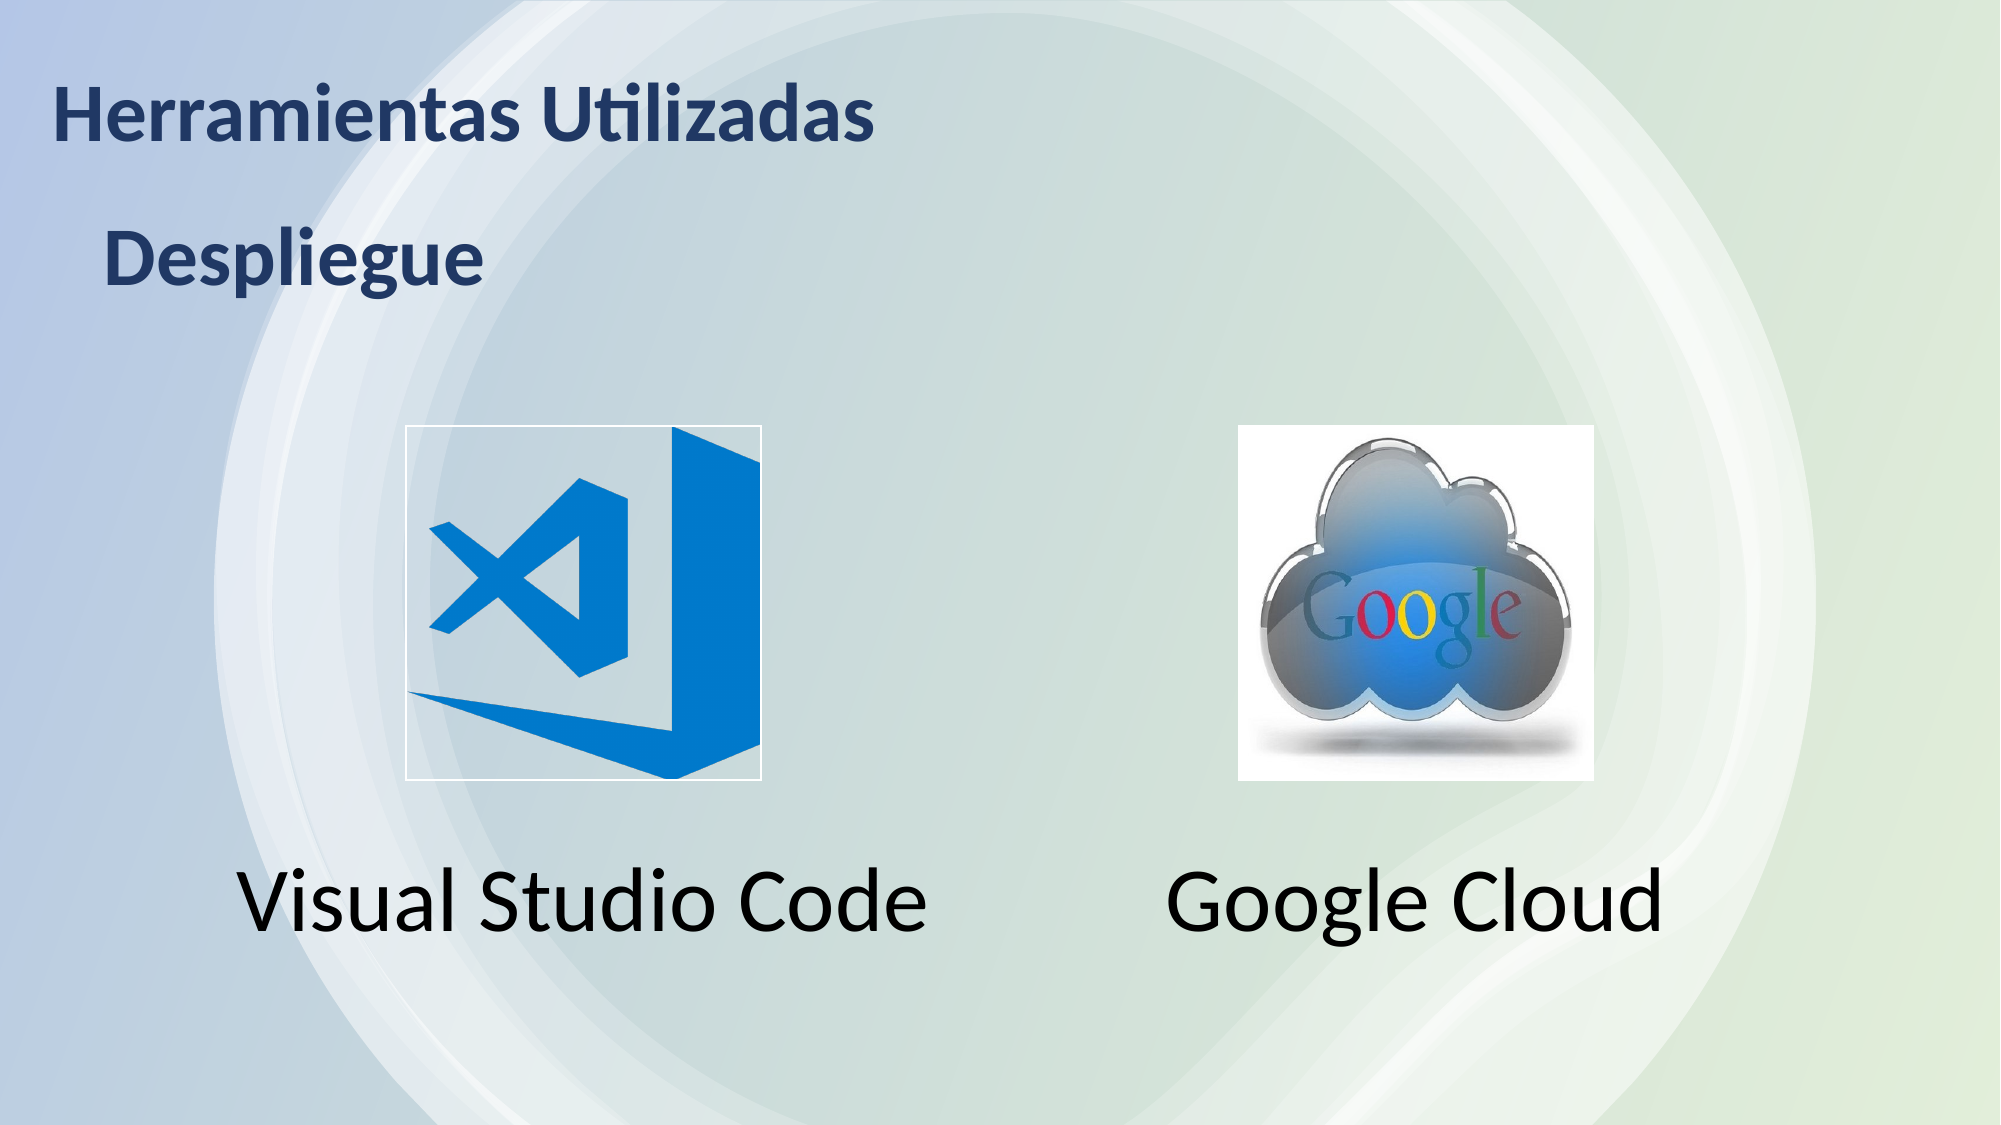

Herramientas Utilizadas
Despliegue
Visual Studio Code
Google Cloud